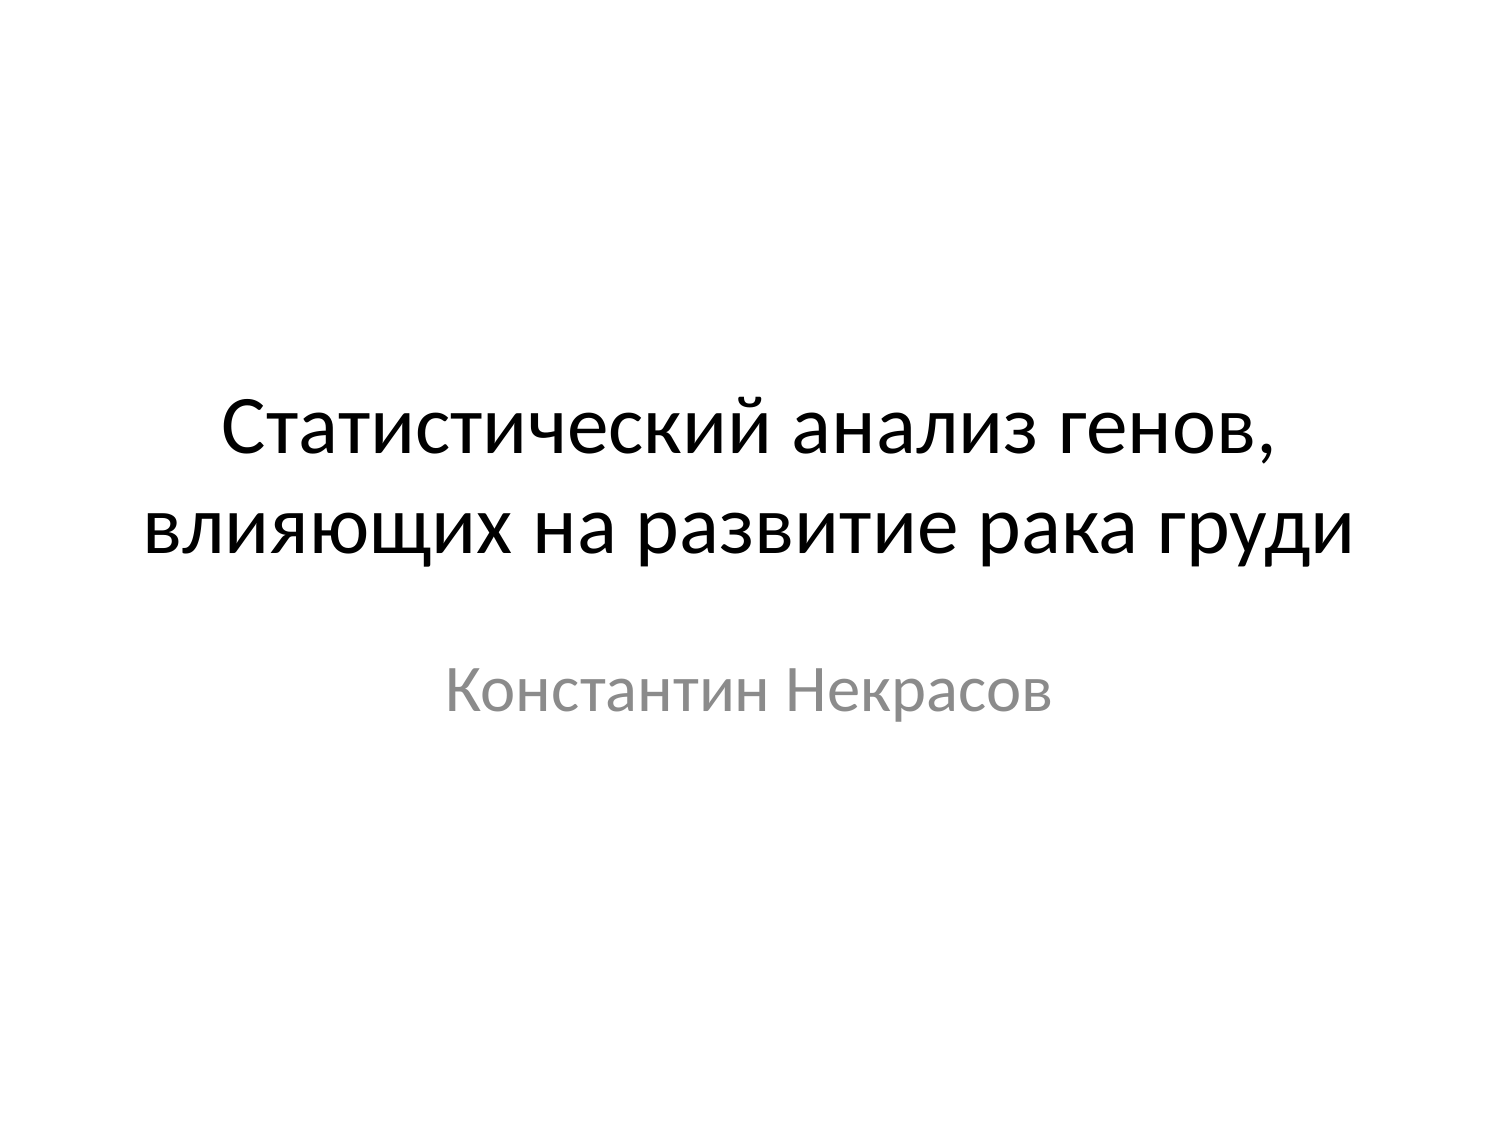

# Статистический анализ генов, влияющих на развитие рака груди
Константин Некрасов